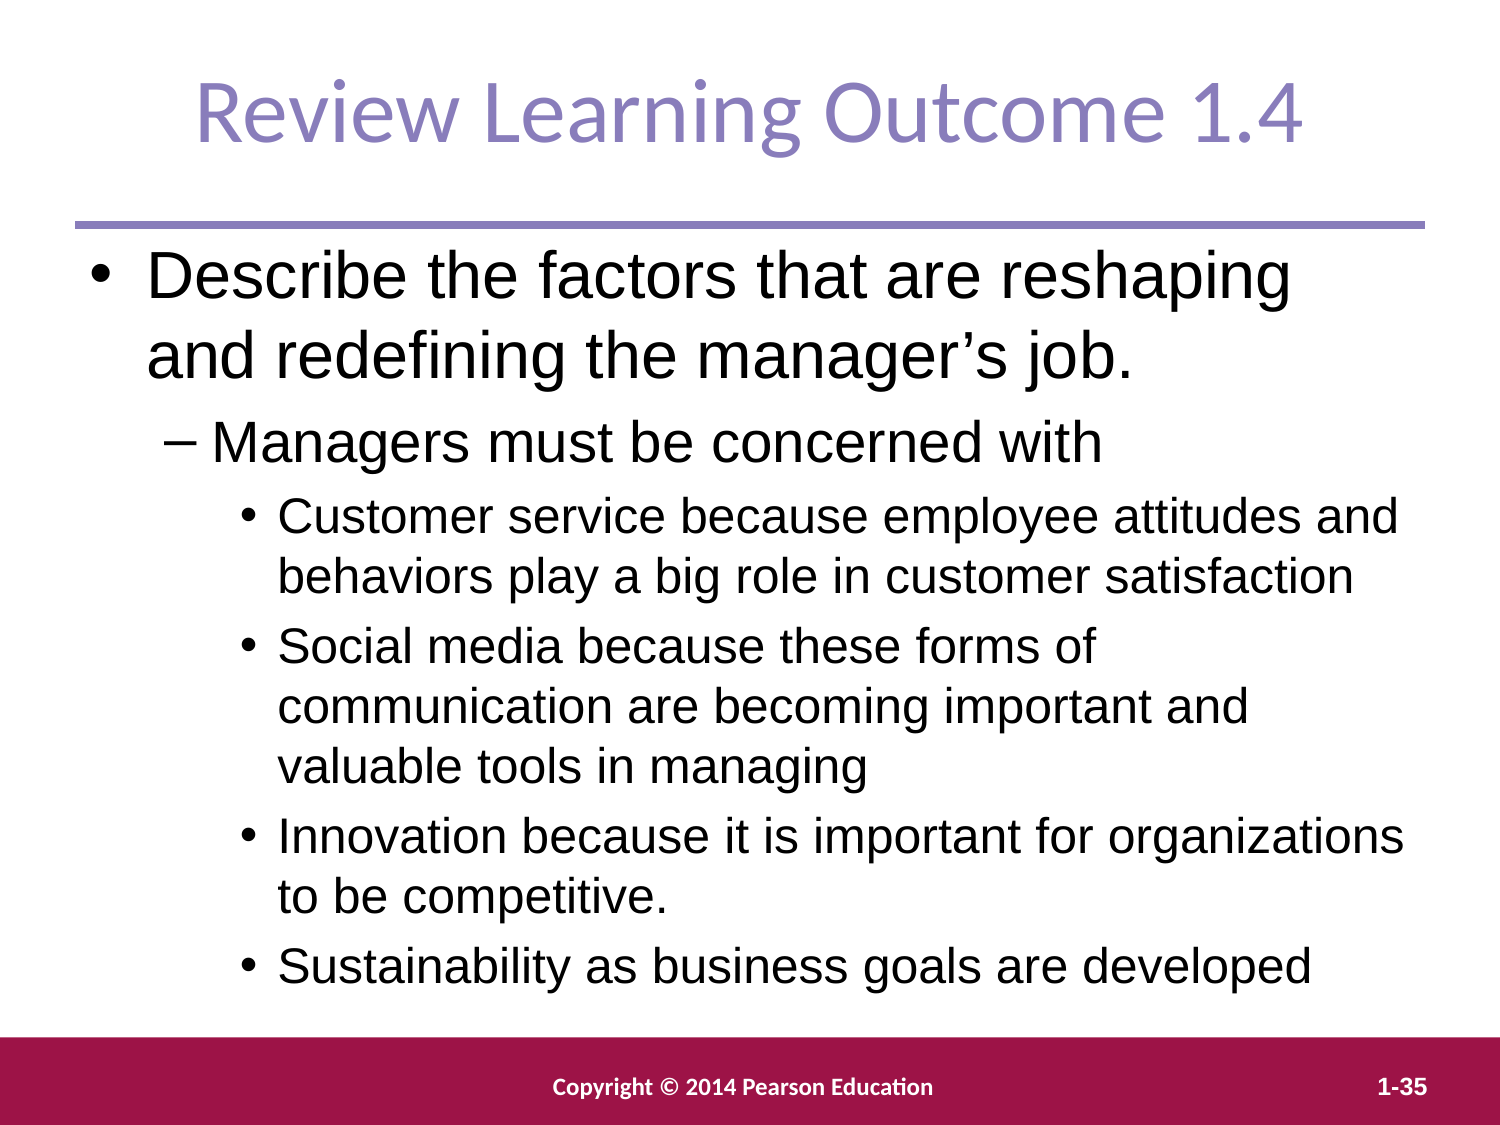

Review Learning Outcome 1.4
Describe the factors that are reshaping and redefining the manager’s job.
Managers must be concerned with
Customer service because employee attitudes and behaviors play a big role in customer satisfaction
Social media because these forms of communication are becoming important and valuable tools in managing
Innovation because it is important for organizations to be competitive.
Sustainability as business goals are developed